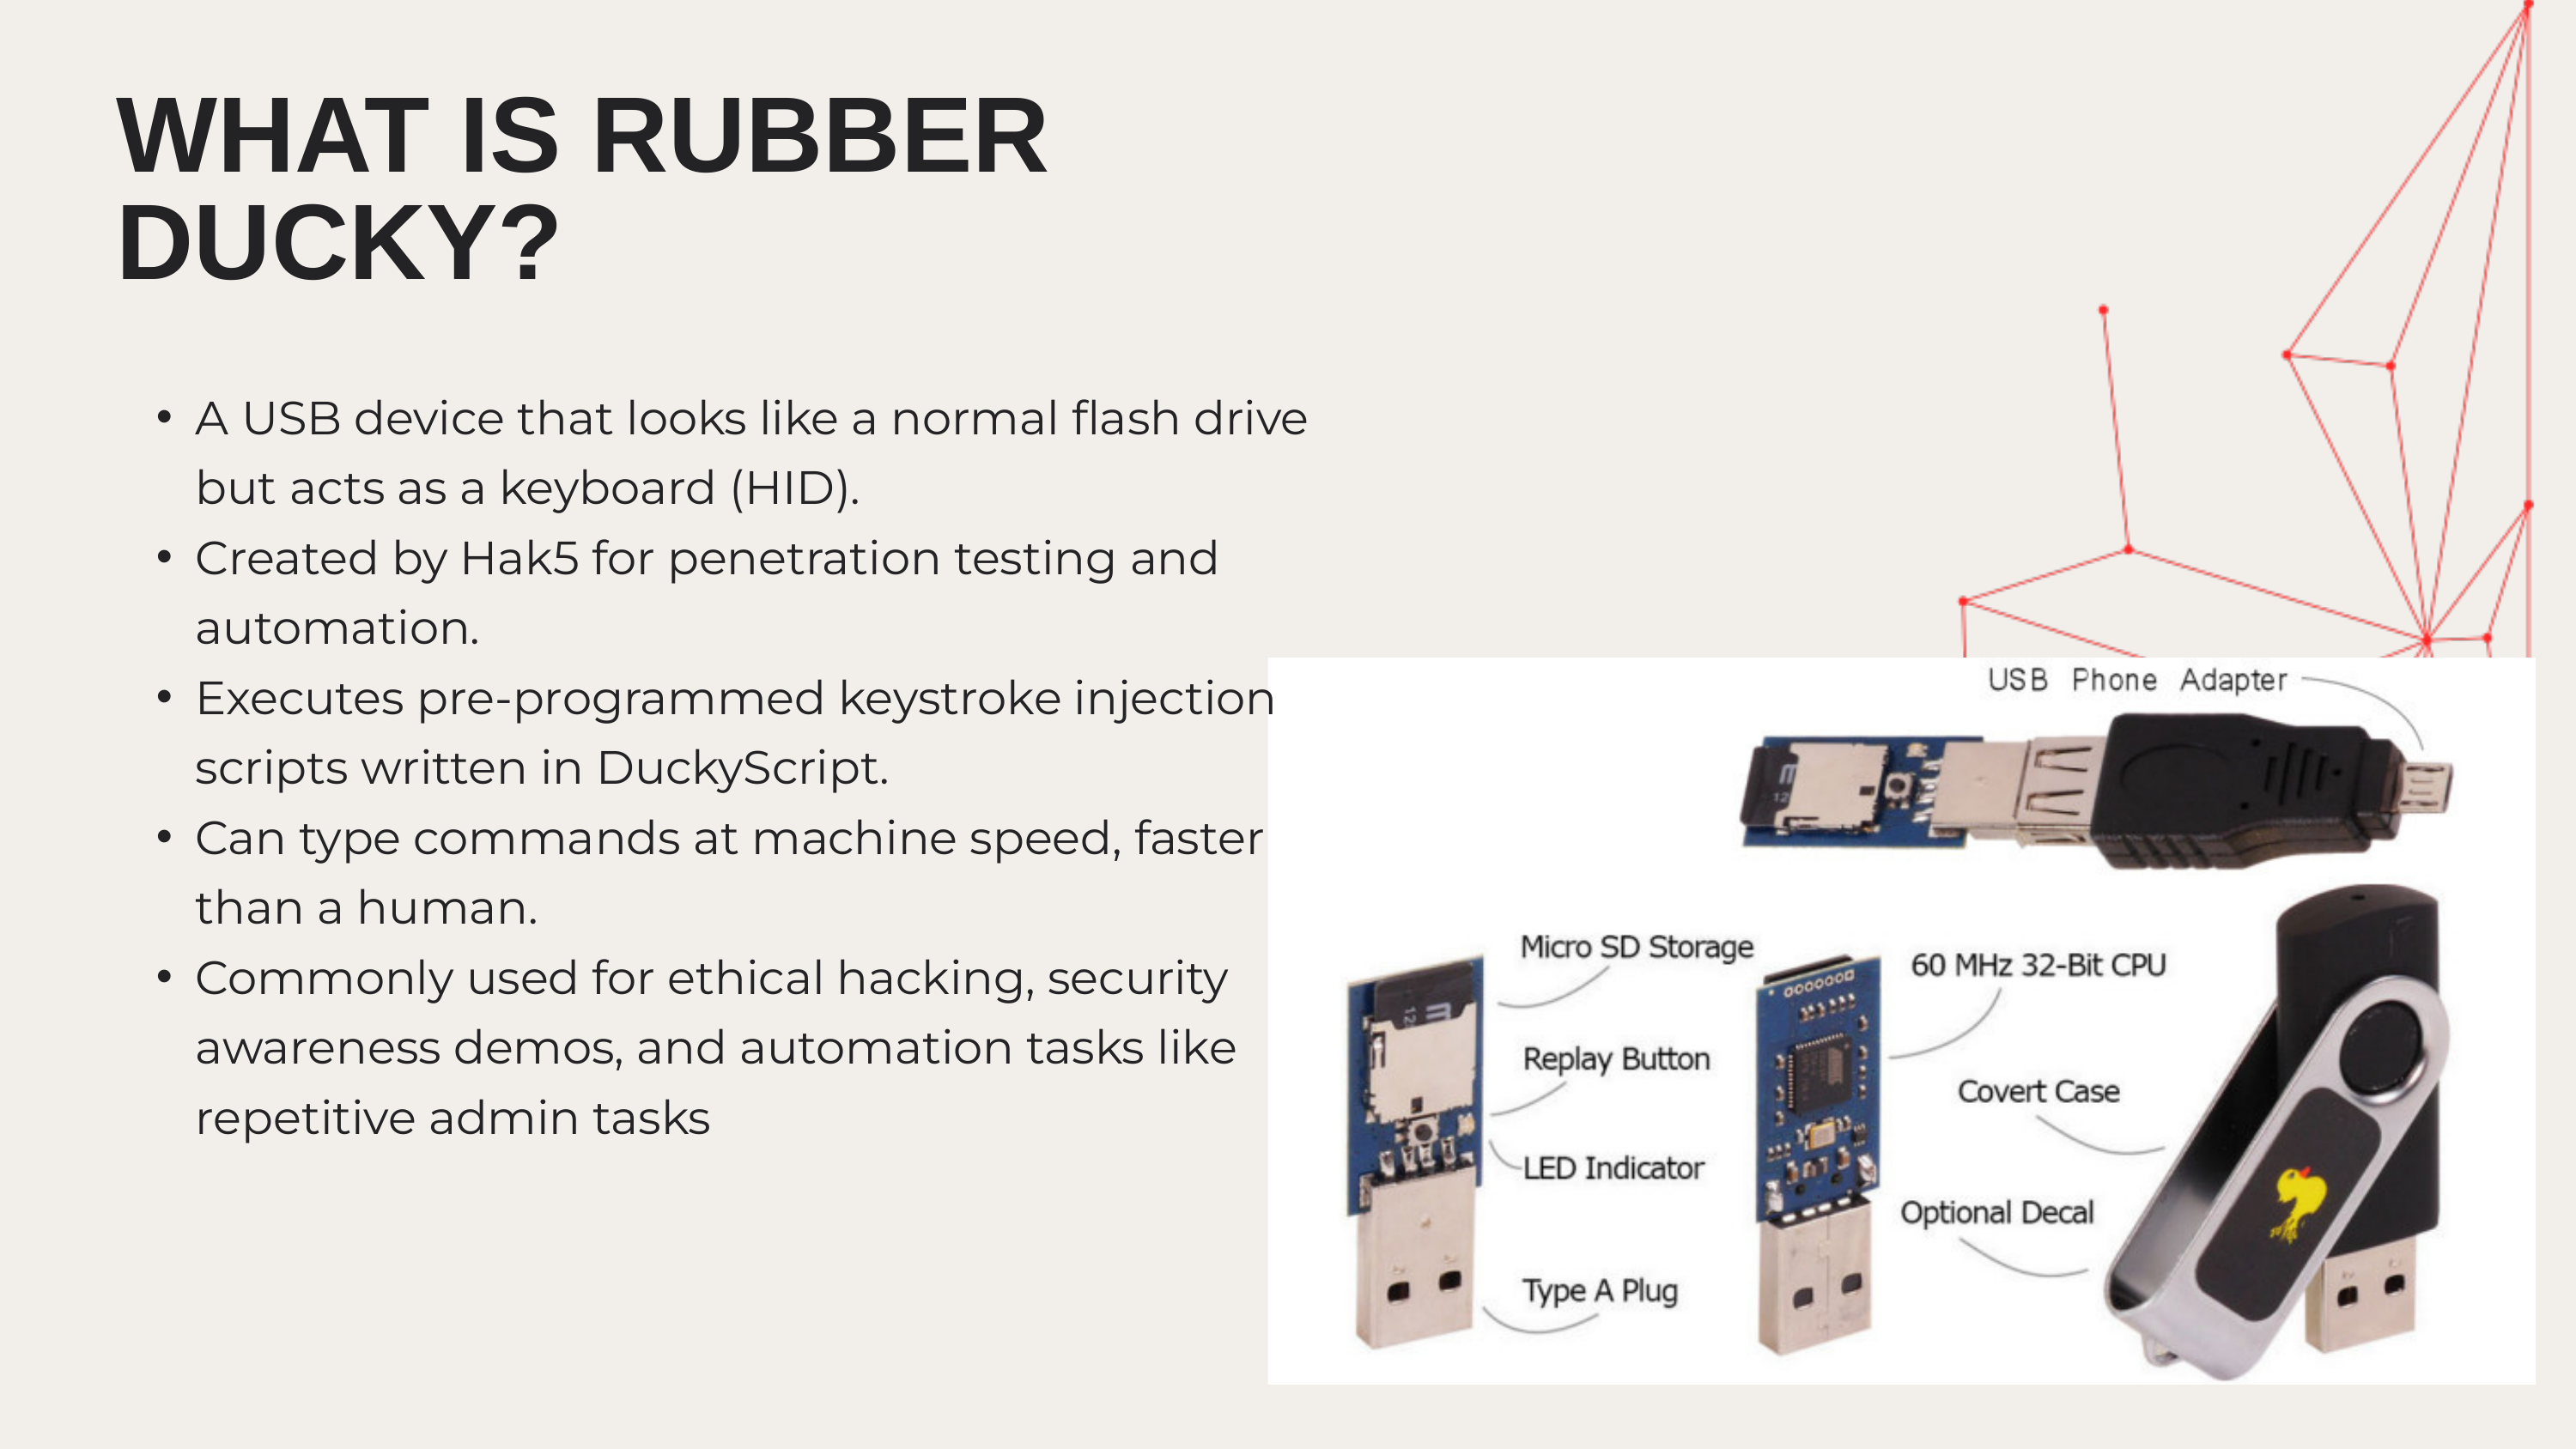

WHAT IS RUBBER DUCKY?
A USB device that looks like a normal flash drive but acts as a keyboard (HID).
Created by Hak5 for penetration testing and automation.
Executes pre-programmed keystroke injection scripts written in DuckyScript.
Can type commands at machine speed, faster than a human.
Commonly used for ethical hacking, security awareness demos, and automation tasks like repetitive admin tasks